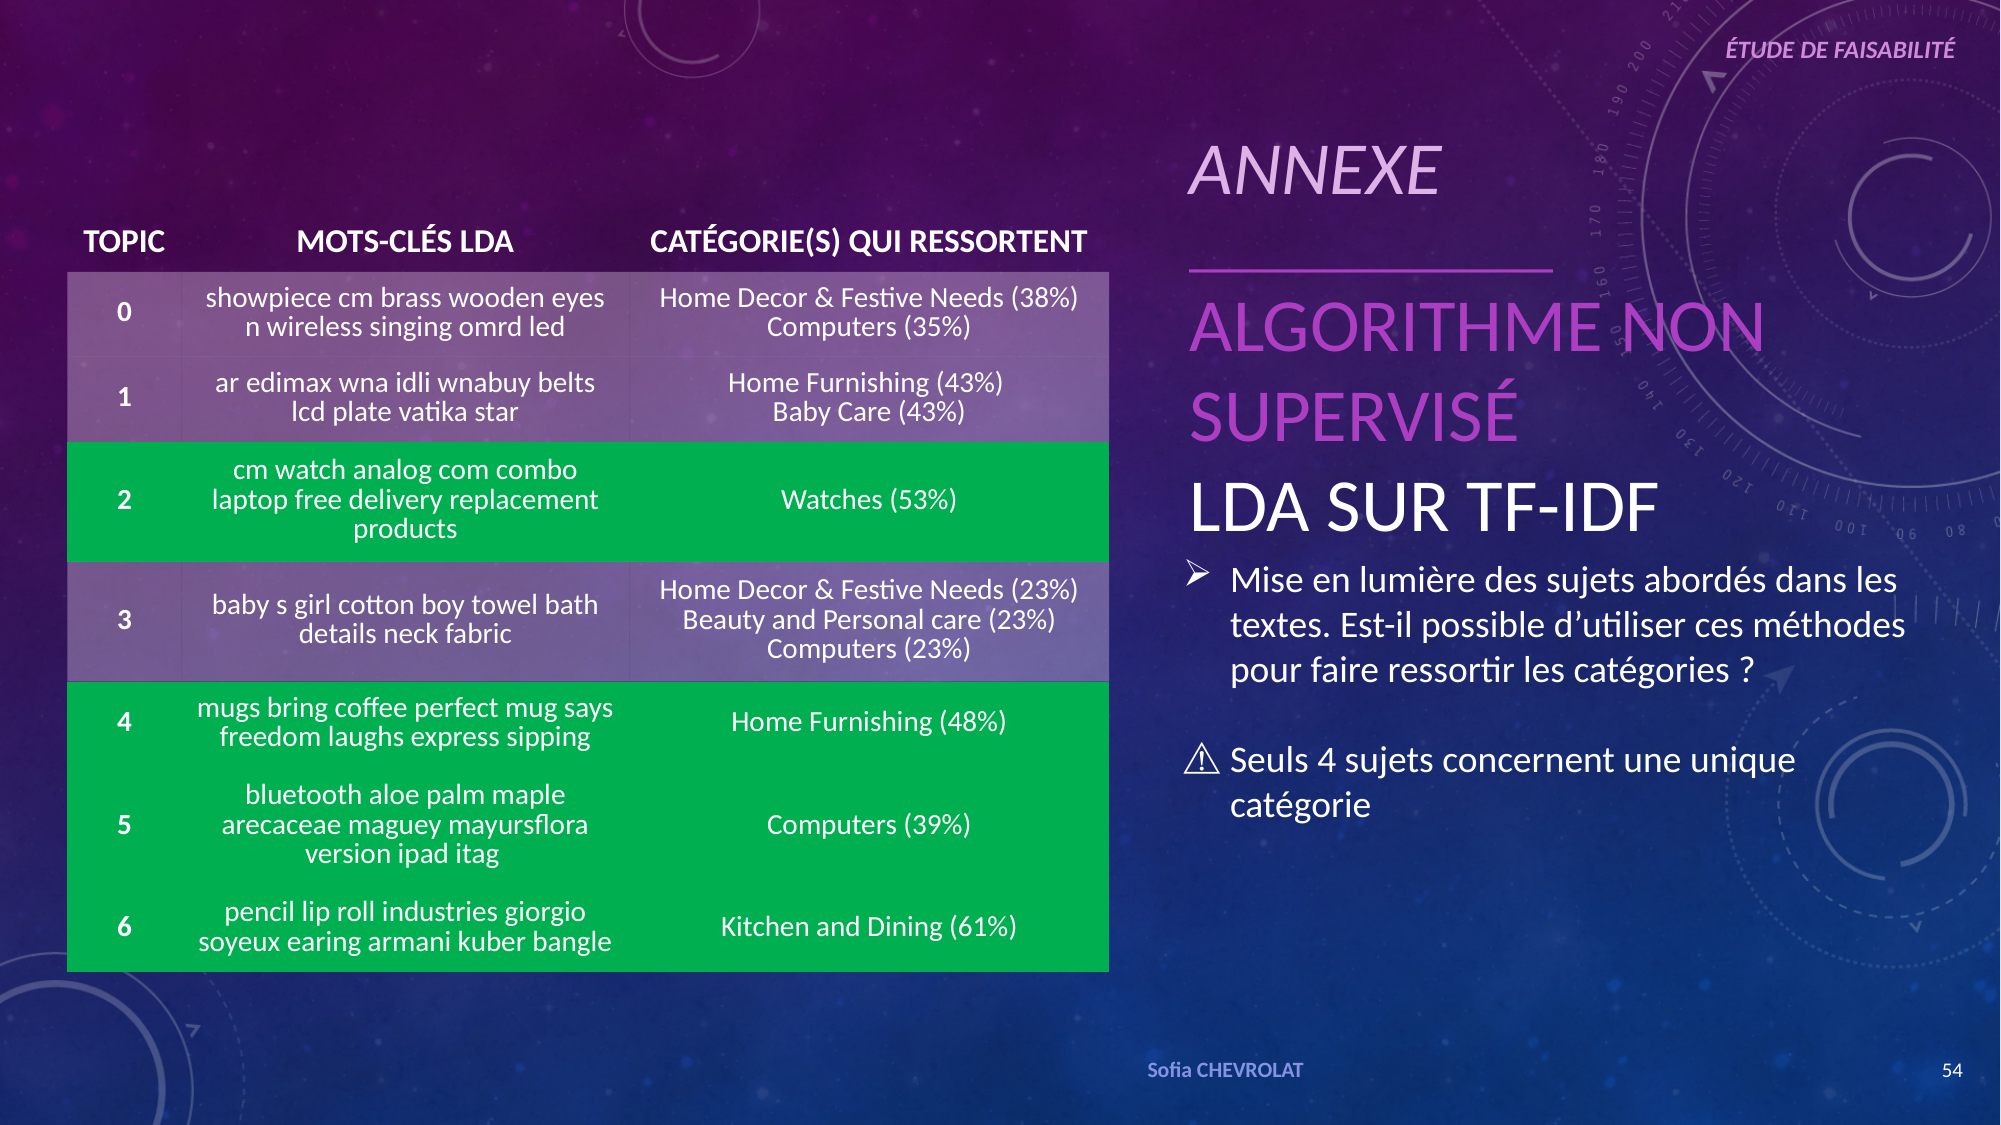

ÉTUDE DE FAISABILITÉ
ANNEXE
_____________
ALGORITHME NON SUPERVISÉ
LDA sur TF-IDF
| TOPIC | MOTS-CLÉS LDA | CATÉGORIE(S) QUI RESSORTENT |
| --- | --- | --- |
| 0 | showpiece cm brass wooden eyes n wireless singing omrd led | Home Decor & Festive Needs (38%) Computers (35%) |
| 1 | ar edimax wna idli wnabuy belts lcd plate vatika star | Home Furnishing (43%) Baby Care (43%) |
| 2 | cm watch analog com combo laptop free delivery replacement products | Watches (53%) |
| 3 | baby s girl cotton boy towel bath details neck fabric | Home Decor & Festive Needs (23%) Beauty and Personal care (23%) Computers (23%) |
| 4 | mugs bring coffee perfect mug says freedom laughs express sipping | Home Furnishing (48%) |
| 5 | bluetooth aloe palm maple arecaceae maguey mayursflora version ipad itag | Computers (39%) |
| 6 | pencil lip roll industries giorgio soyeux earing armani kuber bangle | Kitchen and Dining (61%) |
Mise en lumière des sujets abordés dans les textes. Est-il possible d’utiliser ces méthodes pour faire ressortir les catégories ?

Seuls 4 sujets concernent une unique catégorie

Sofia CHEVROLAT
54